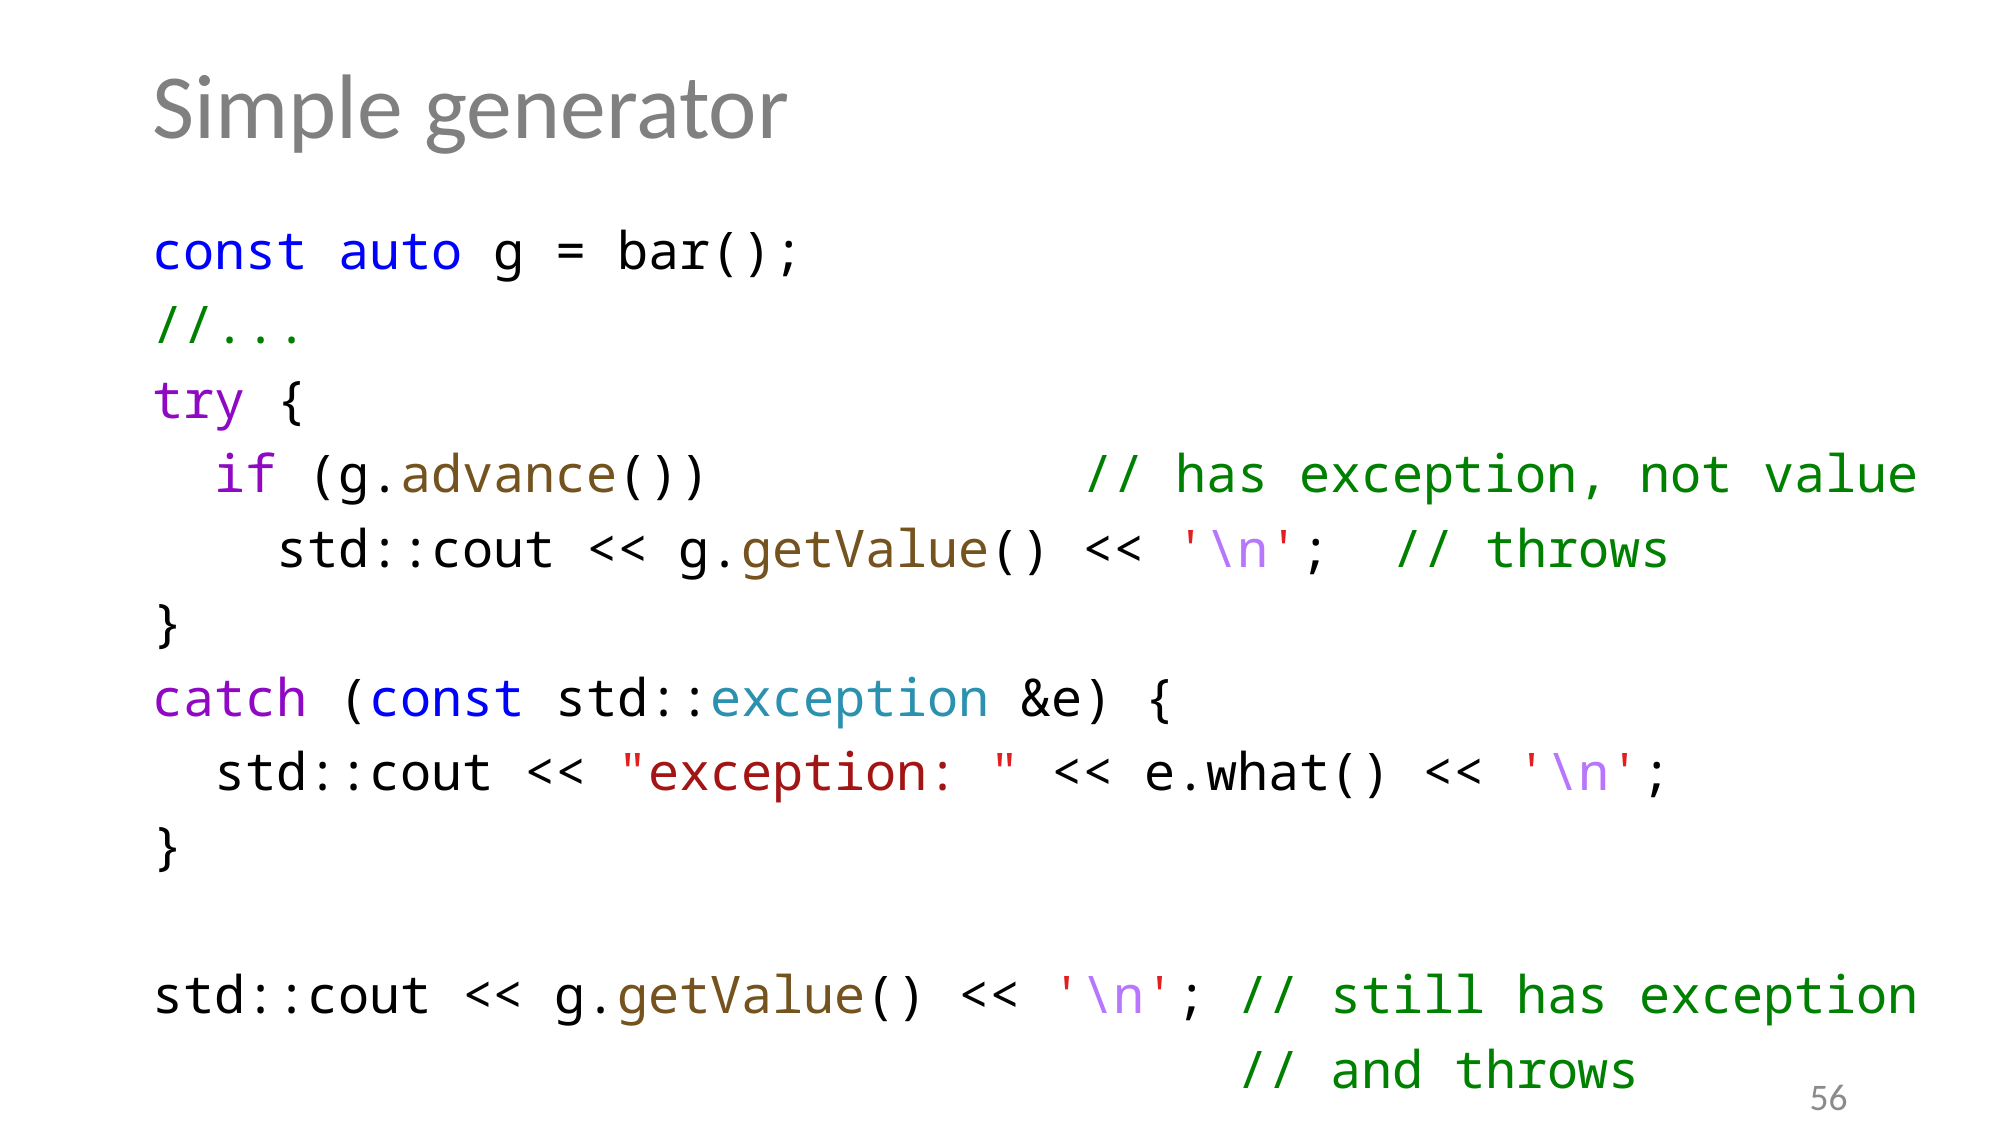

# Simple generator
const auto g = bar();
//...
try {
  if (g.advance())            // has exception, not value
    std::cout << g.getValue() << '\n';  // throws
}
catch (const std::exception &e) {
  std::cout << "exception: " << e.what() << '\n';
}

std::cout << g.getValue() << '\n'; // still has exception
                                   // and throws
56